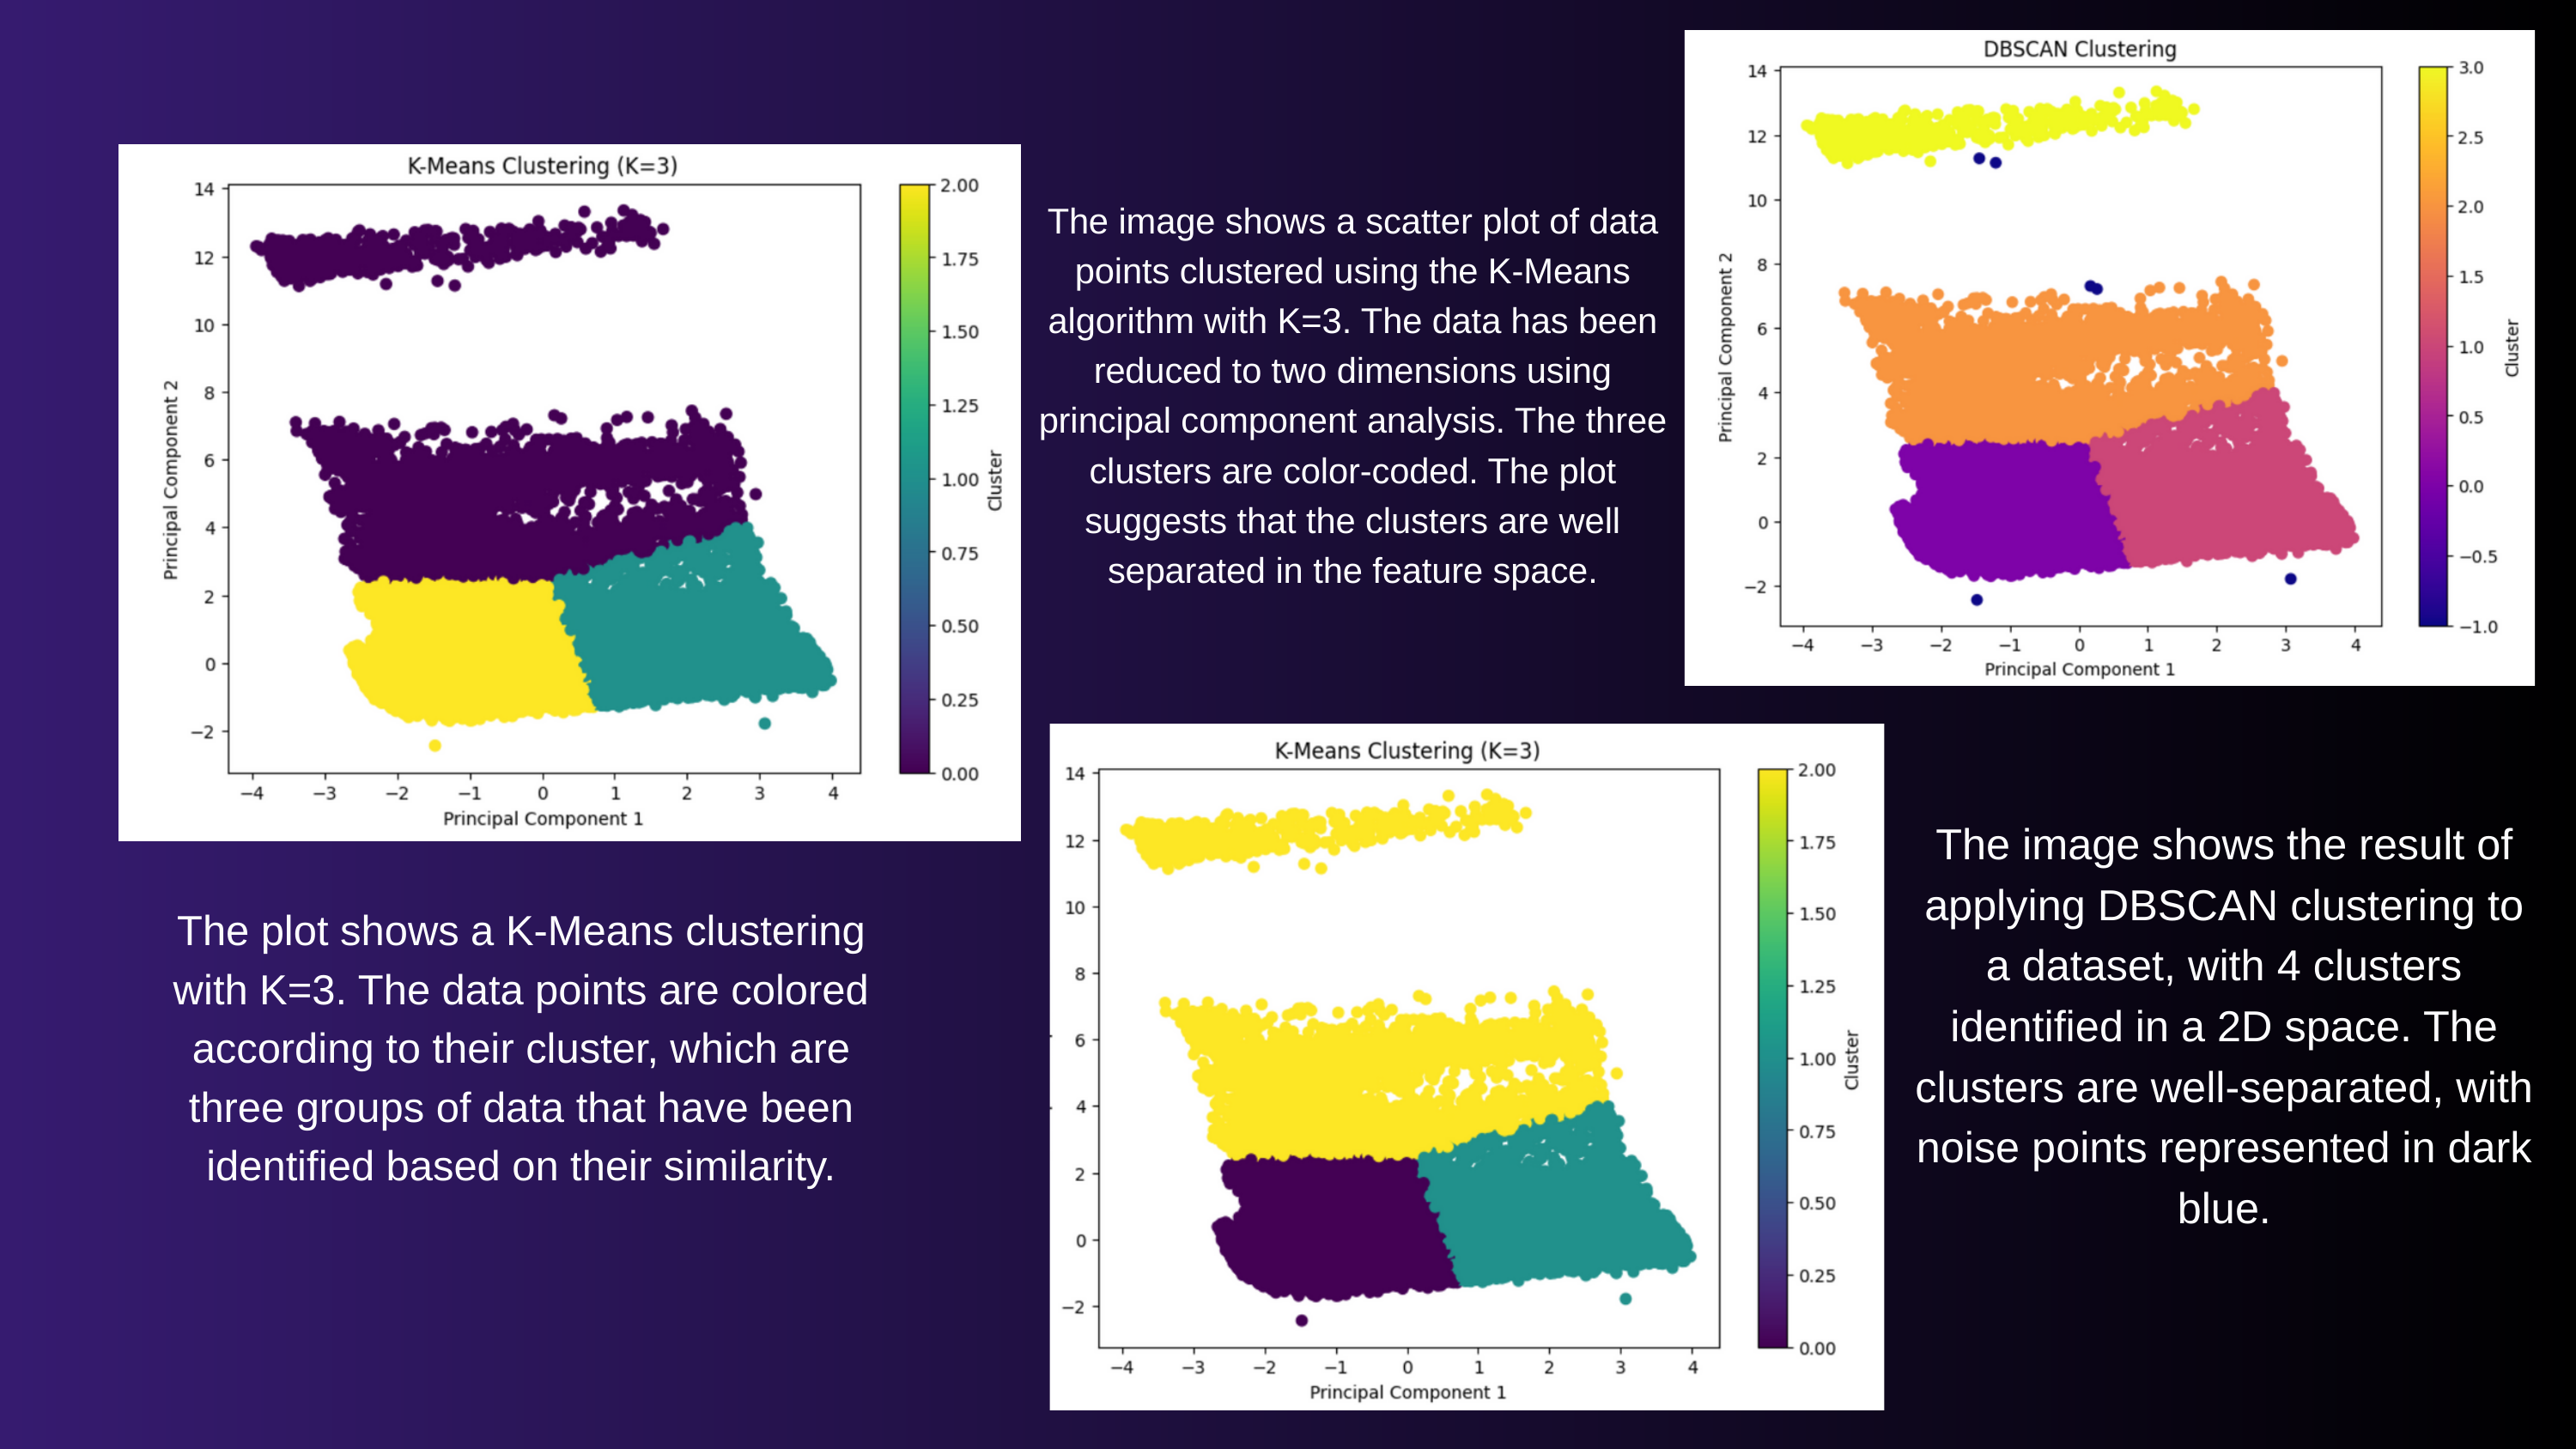

The image shows a scatter plot of data points clustered using the K-Means algorithm with K=3. The data has been reduced to two dimensions using principal component analysis. The three clusters are color-coded. The plot suggests that the clusters are well separated in the feature space.

The image shows the result of applying DBSCAN clustering to a dataset, with 4 clusters identified in a 2D space. The clusters are well-separated, with noise points represented in dark blue.
The plot shows a K-Means clustering with K=3. The data points are colored according to their cluster, which are three groups of data that have been identified based on their similarity.